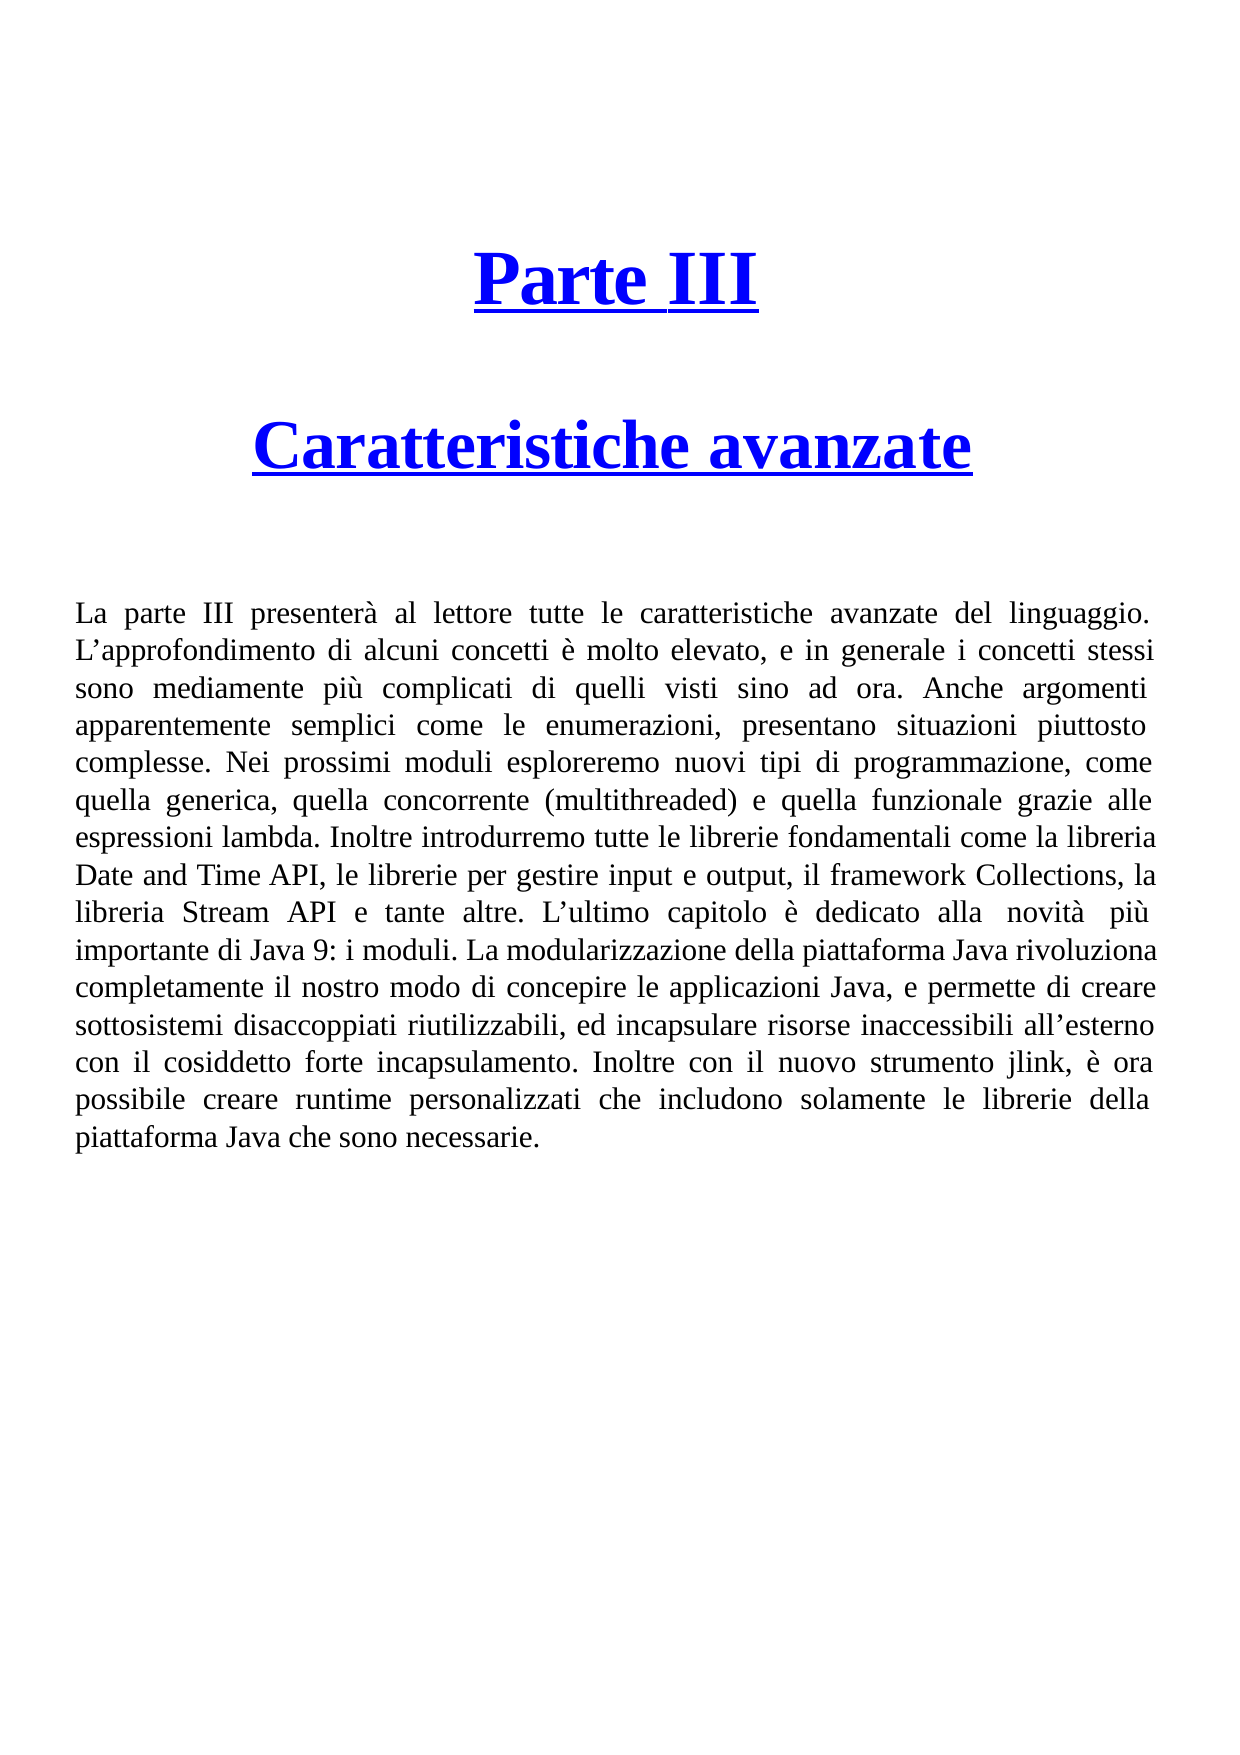

# Parte III
Caratteristiche avanzate
La parte III presenterà al lettore tutte le caratteristiche avanzate del linguaggio.  L’approfondimento di alcuni concetti è molto elevato, e in generale i concetti stessi  sono mediamente più complicati di quelli visti sino ad ora. Anche argomenti  apparentemente semplici come le enumerazioni, presentano situazioni piuttosto  complesse. Nei prossimi moduli esploreremo nuovi tipi di programmazione, come  quella generica, quella concorrente (multithreaded) e quella funzionale grazie alle  espressioni lambda. Inoltre introdurremo tutte le librerie fondamentali come la libreria  Date and Time API, le librerie per gestire input e output, il framework Collections, la  libreria Stream API e tante altre. L’ultimo capitolo è dedicato alla novità più  importante di Java 9: i moduli. La modularizzazione della piattaforma Java rivoluziona  completamente il nostro modo di concepire le applicazioni Java, e permette di creare  sottosistemi disaccoppiati riutilizzabili, ed incapsulare risorse inaccessibili all’esterno  con il cosiddetto forte incapsulamento. Inoltre con il nuovo strumento jlink, è ora  possibile creare runtime personalizzati che includono solamente le librerie della  piattaforma Java che sono necessarie.